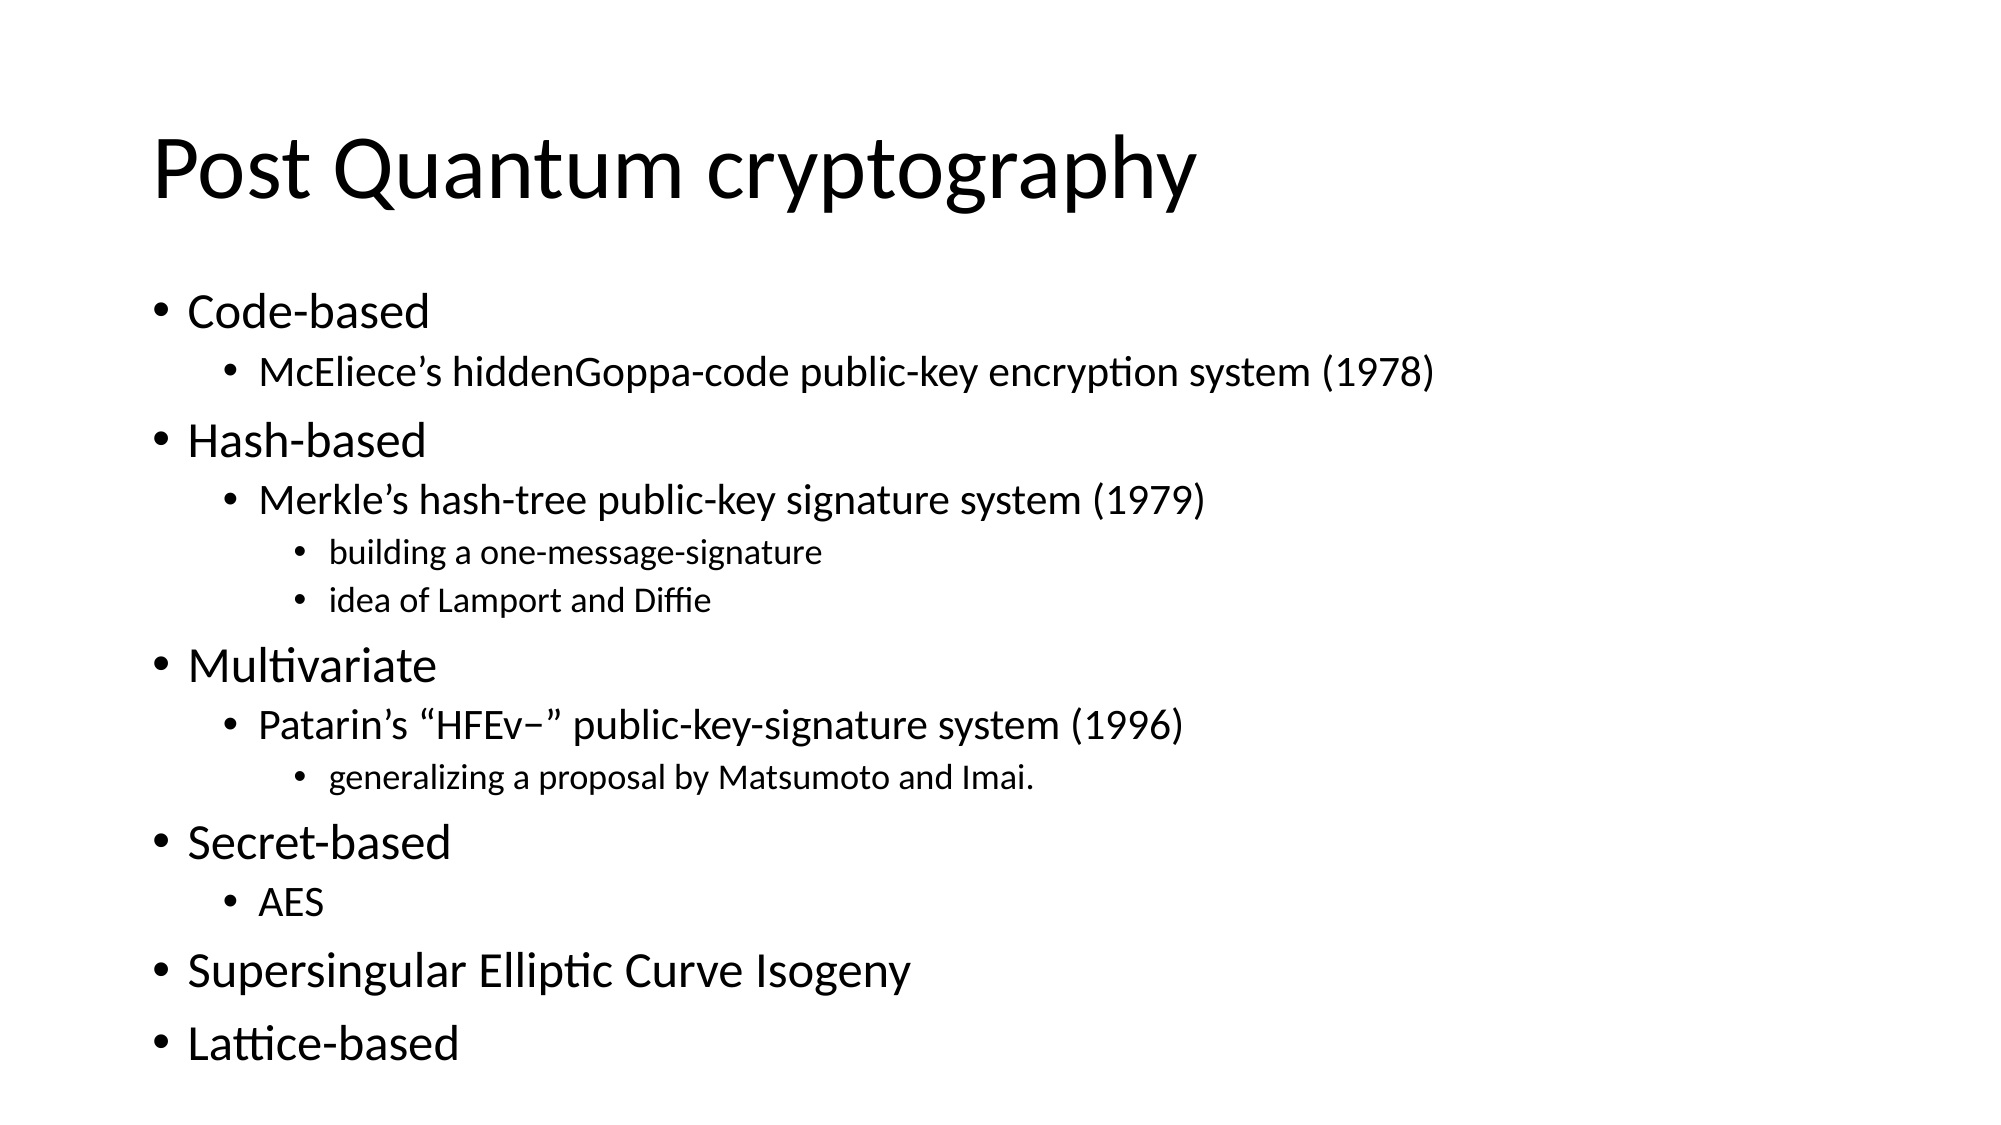

# Post Quantum cryptography
Code-based
McEliece’s hiddenGoppa-code public-key encryption system (1978)
Hash-based
Merkle’s hash-tree public-key signature system (1979)
building a one-message-signature
idea of Lamport and Diffie
Multivariate
Patarin’s “HFEv−” public-key-signature system (1996)
generalizing a proposal by Matsumoto and Imai.
Secret-based
AES
Supersingular Elliptic Curve Isogeny
Lattice-based